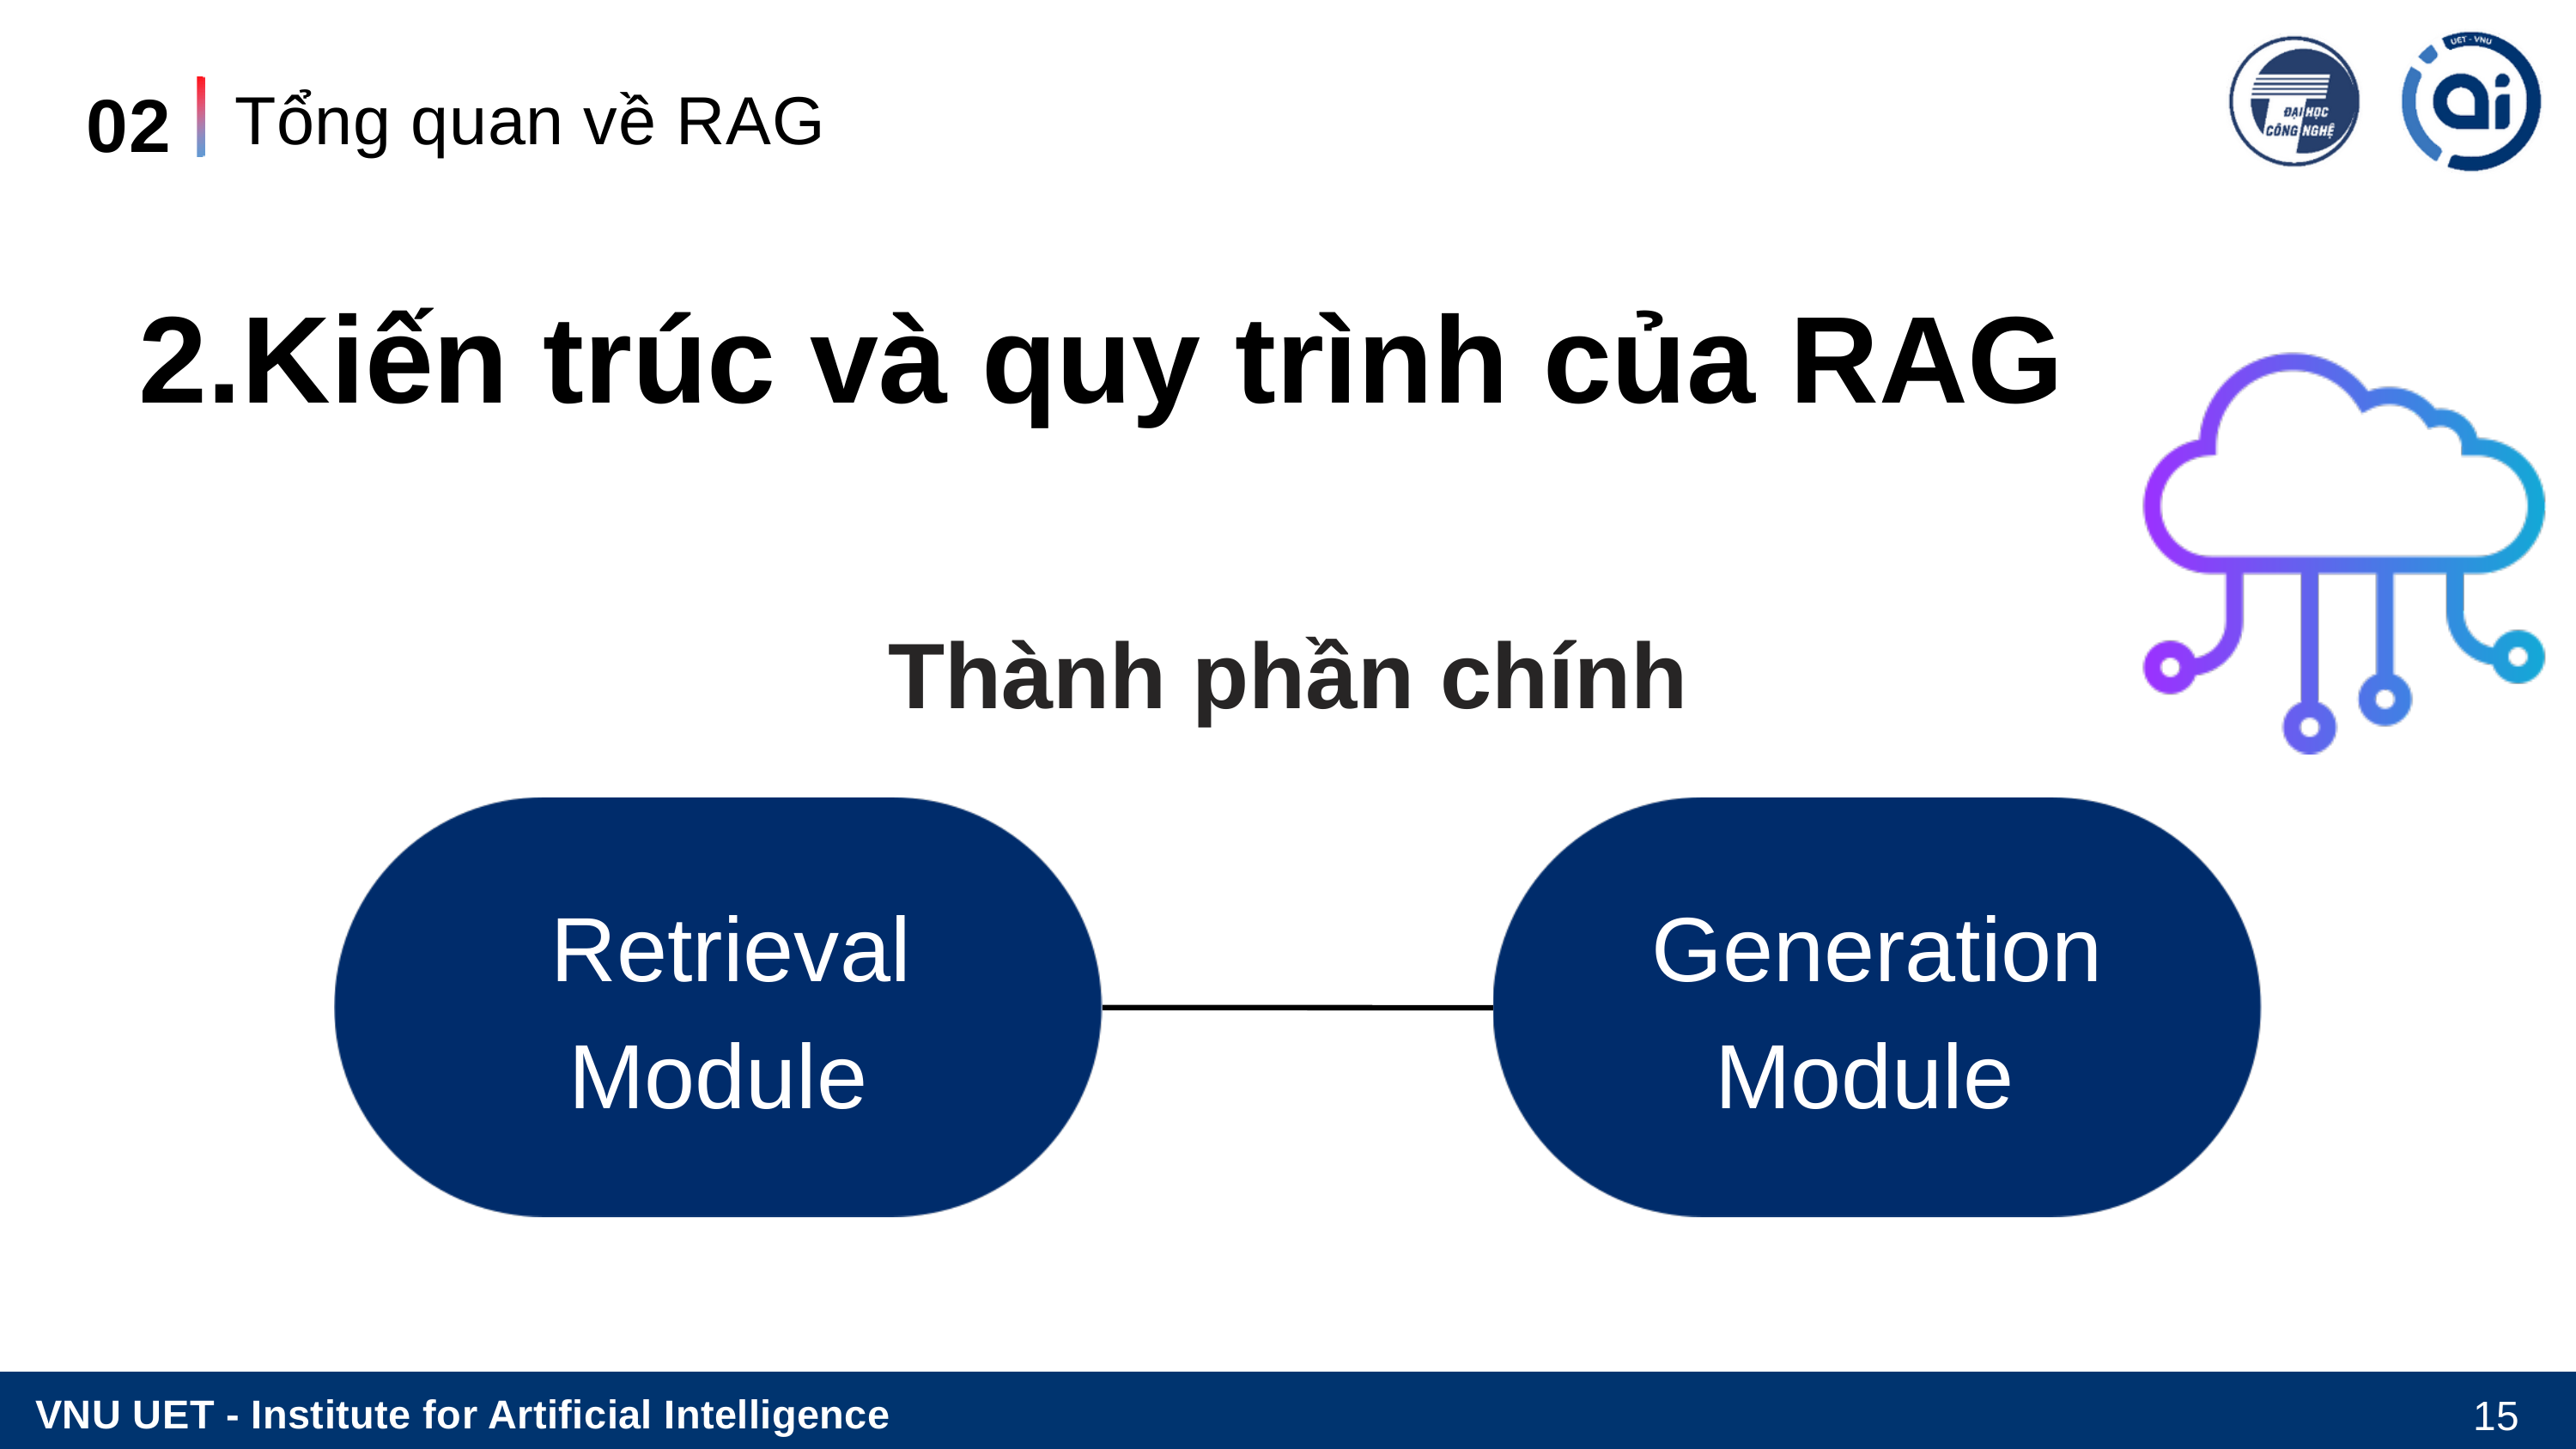

Tổng quan về RAG

02
2.Kiến trúc và quy trình của RAG

Thành phần chính

 Retrieval Module
Generation Module

VNU UET - Institute for Artificial Intelligence
15